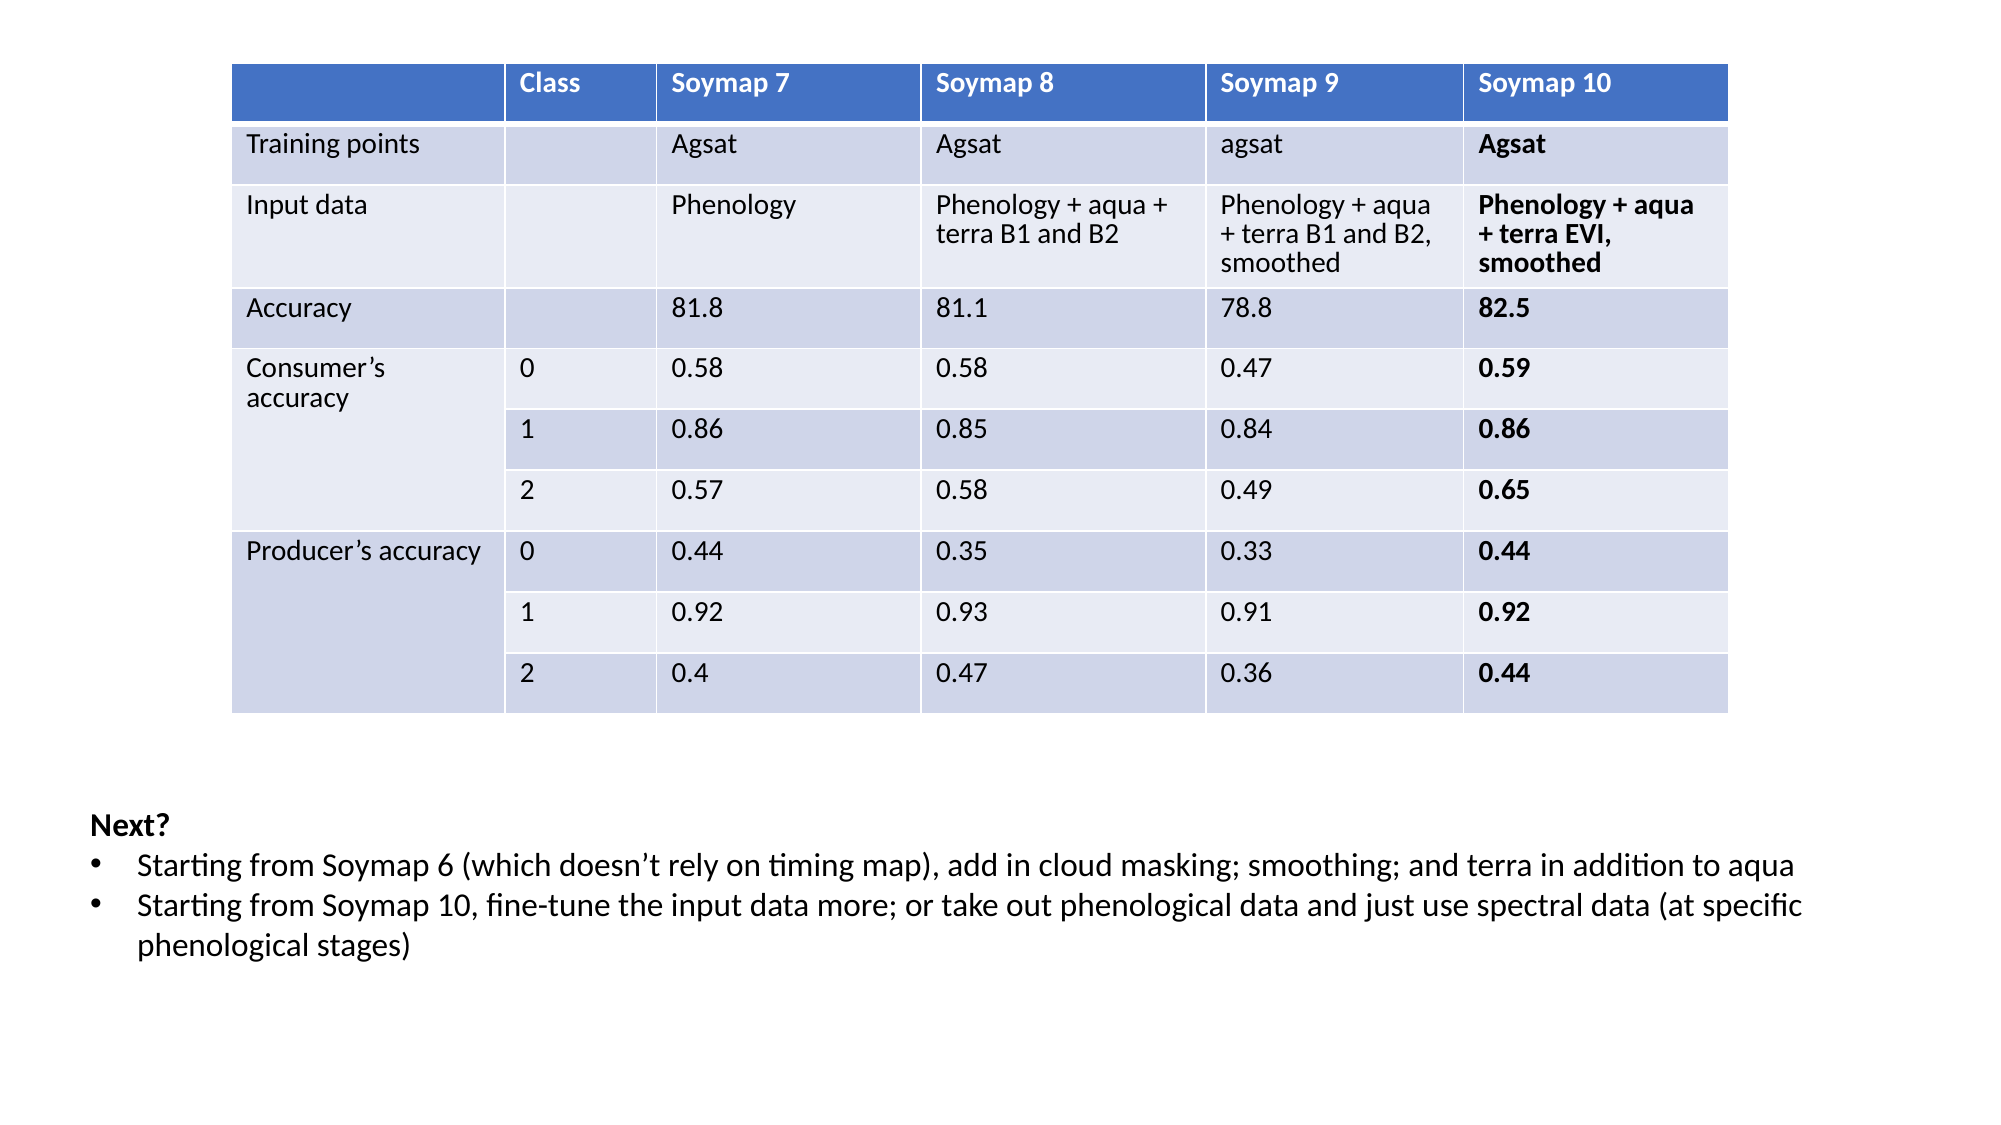

|  | Class | Soymap 7 | Soymap 8 | Soymap 9 | Soymap 10 |
| --- | --- | --- | --- | --- | --- |
| Training points |  | Agsat | Agsat | agsat | Agsat |
| Input data |  | Phenology | Phenology + aqua + terra B1 and B2 | Phenology + aqua + terra B1 and B2, smoothed | Phenology + aqua + terra EVI, smoothed |
| Accuracy |  | 81.8 | 81.1 | 78.8 | 82.5 |
| Consumer’s accuracy | 0 | 0.58 | 0.58 | 0.47 | 0.59 |
|  | 1 | 0.86 | 0.85 | 0.84 | 0.86 |
|  | 2 | 0.57 | 0.58 | 0.49 | 0.65 |
| Producer’s accuracy | 0 | 0.44 | 0.35 | 0.33 | 0.44 |
|  | 1 | 0.92 | 0.93 | 0.91 | 0.92 |
|  | 2 | 0.4 | 0.47 | 0.36 | 0.44 |
Next?
Starting from Soymap 6 (which doesn’t rely on timing map), add in cloud masking; smoothing; and terra in addition to aqua
Starting from Soymap 10, fine-tune the input data more; or take out phenological data and just use spectral data (at specific phenological stages)